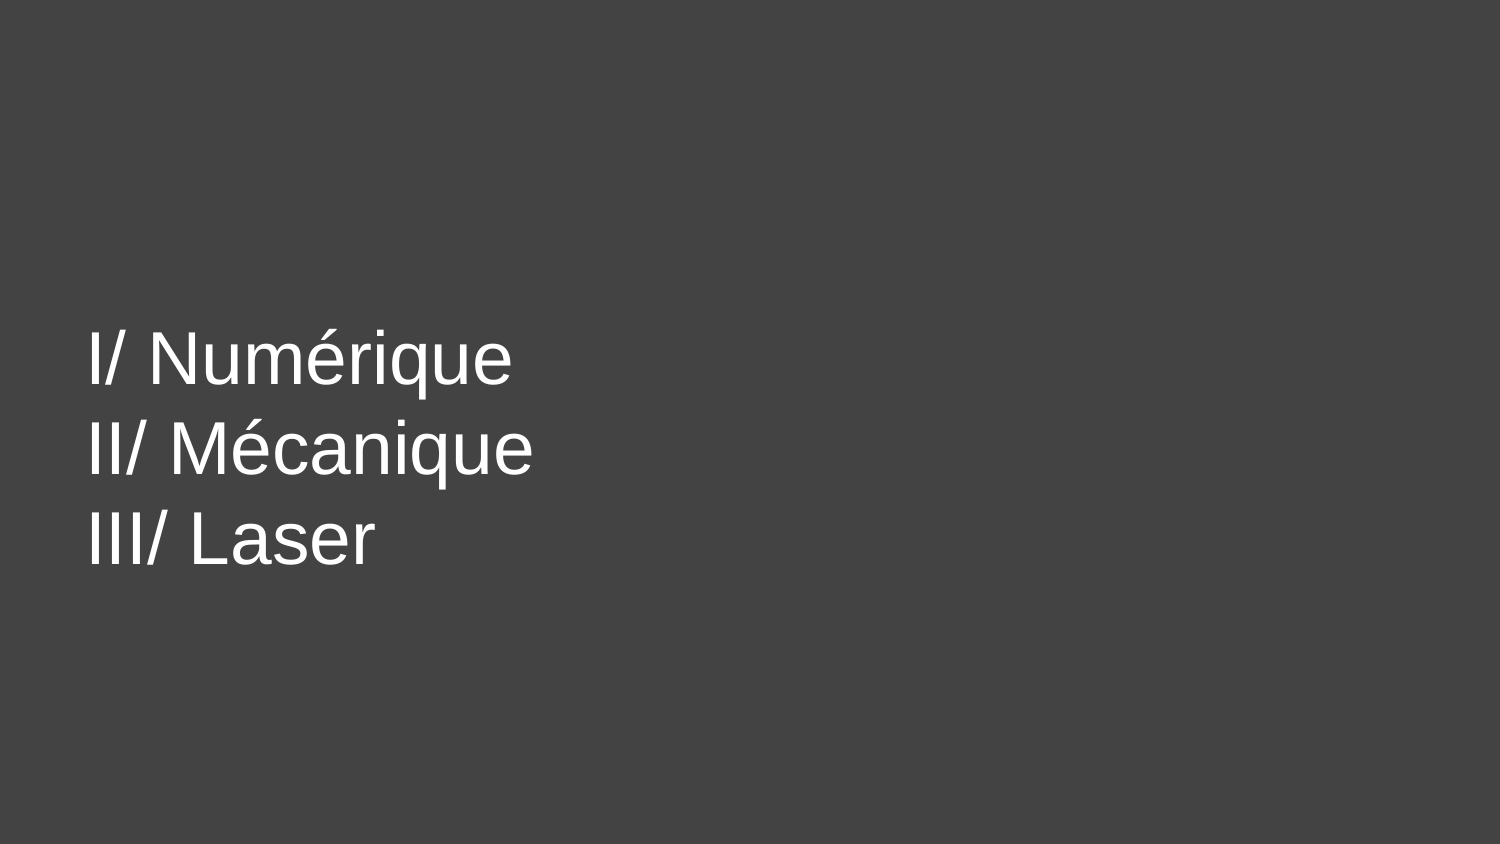

# I/ Numérique
II/ Mécanique
III/ Laser